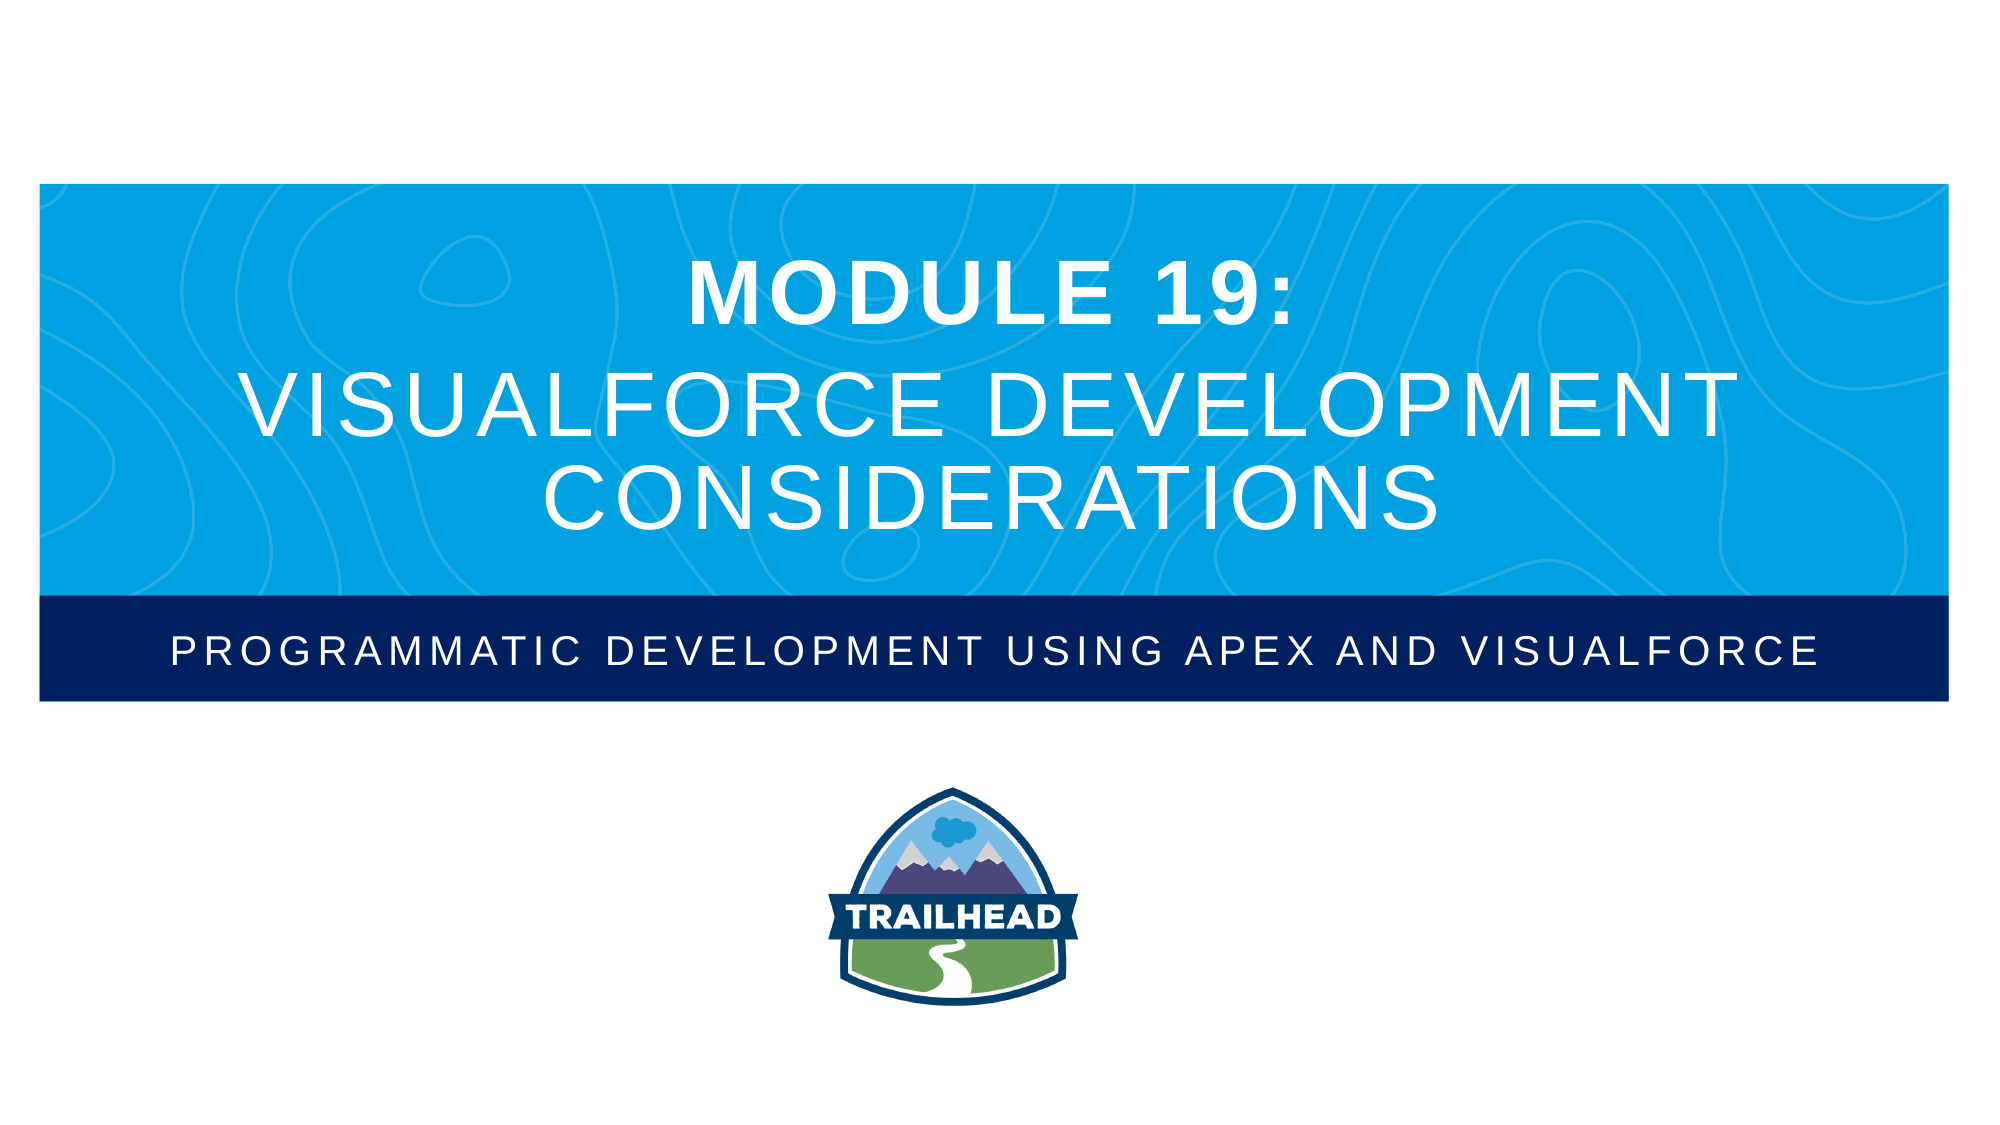

Module 19:
Visualforce Development Considerations
Programmatic Development using Apex and Visualforce